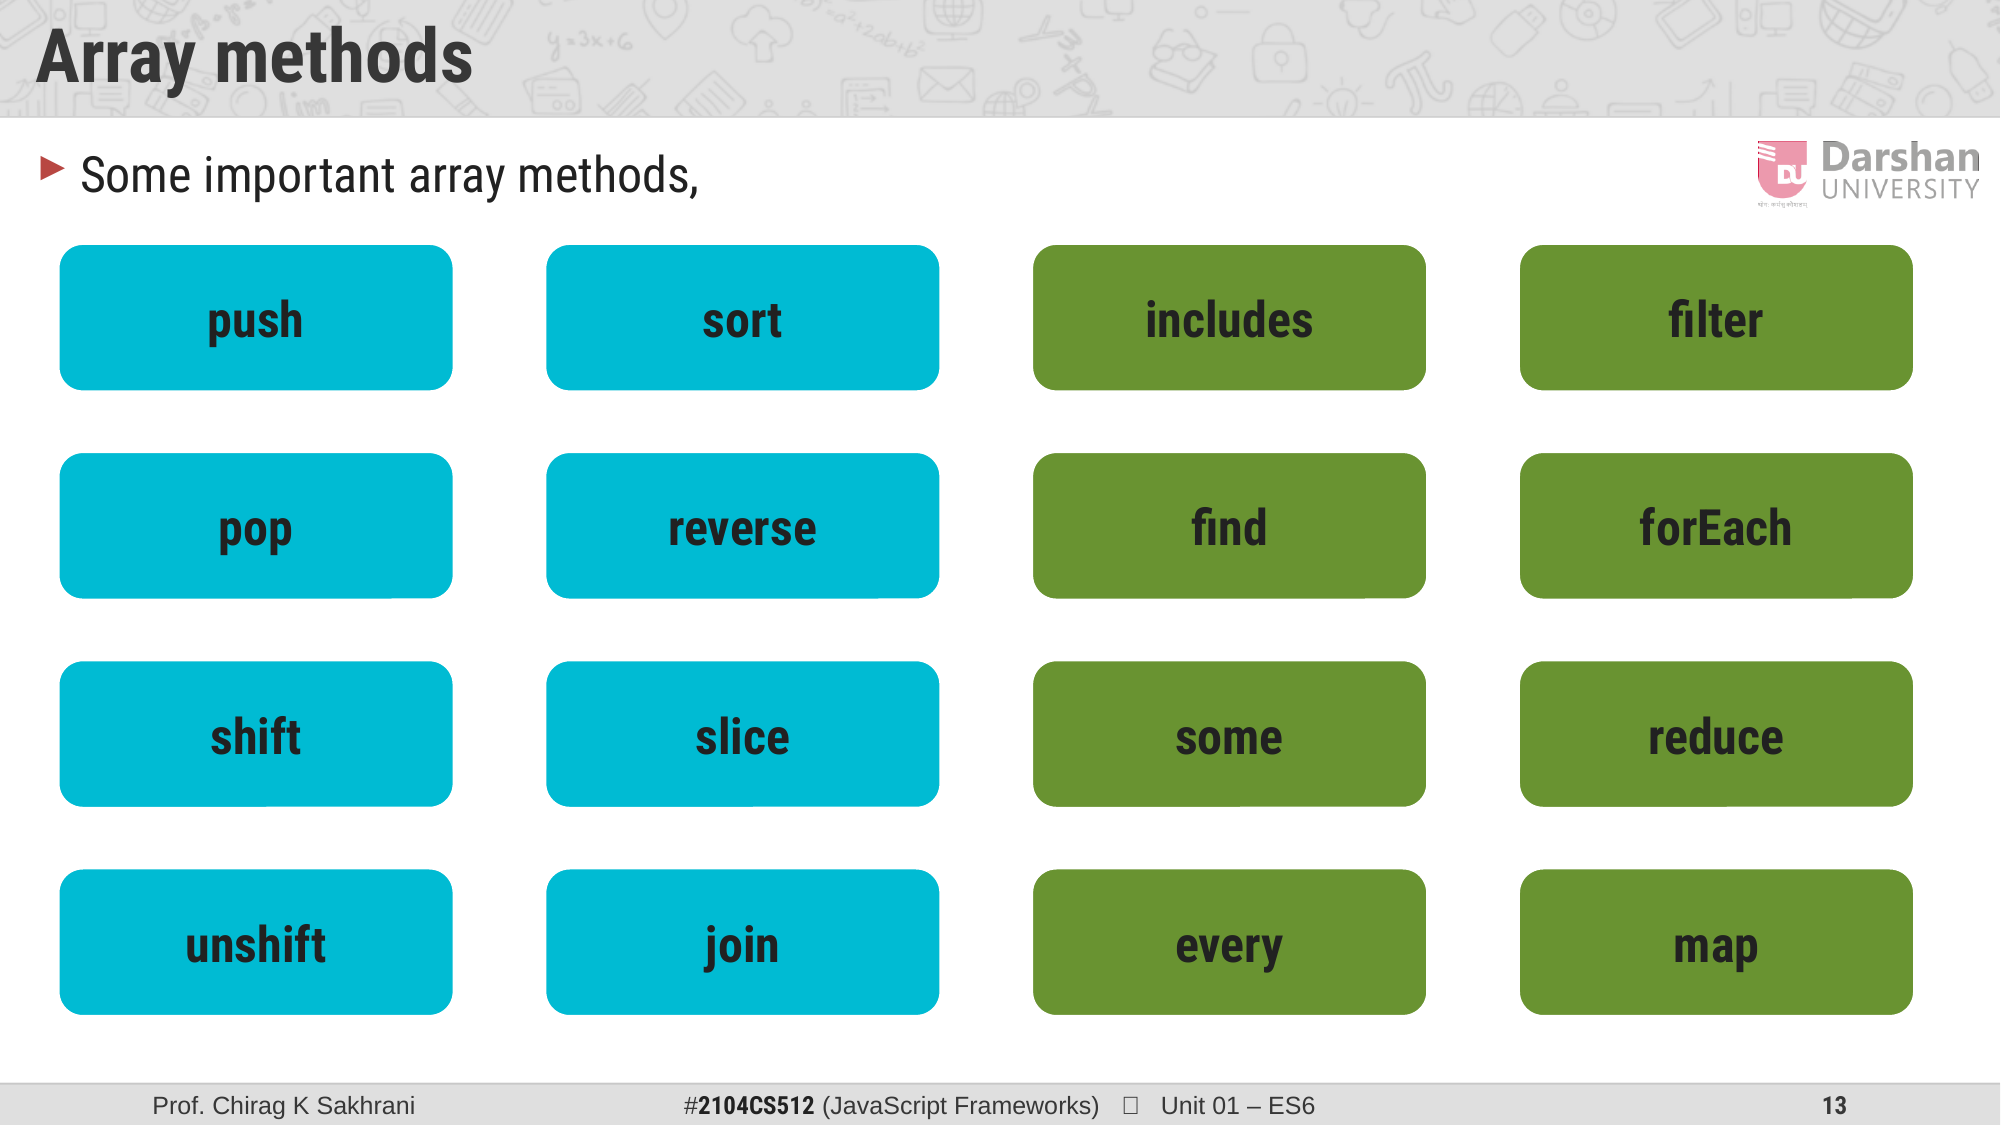

# Array methods
Some important array methods,

push
sort
includes
filter
pop
reverse
find
forEach
shift
slice
some
reduce
unshift
join
every
map